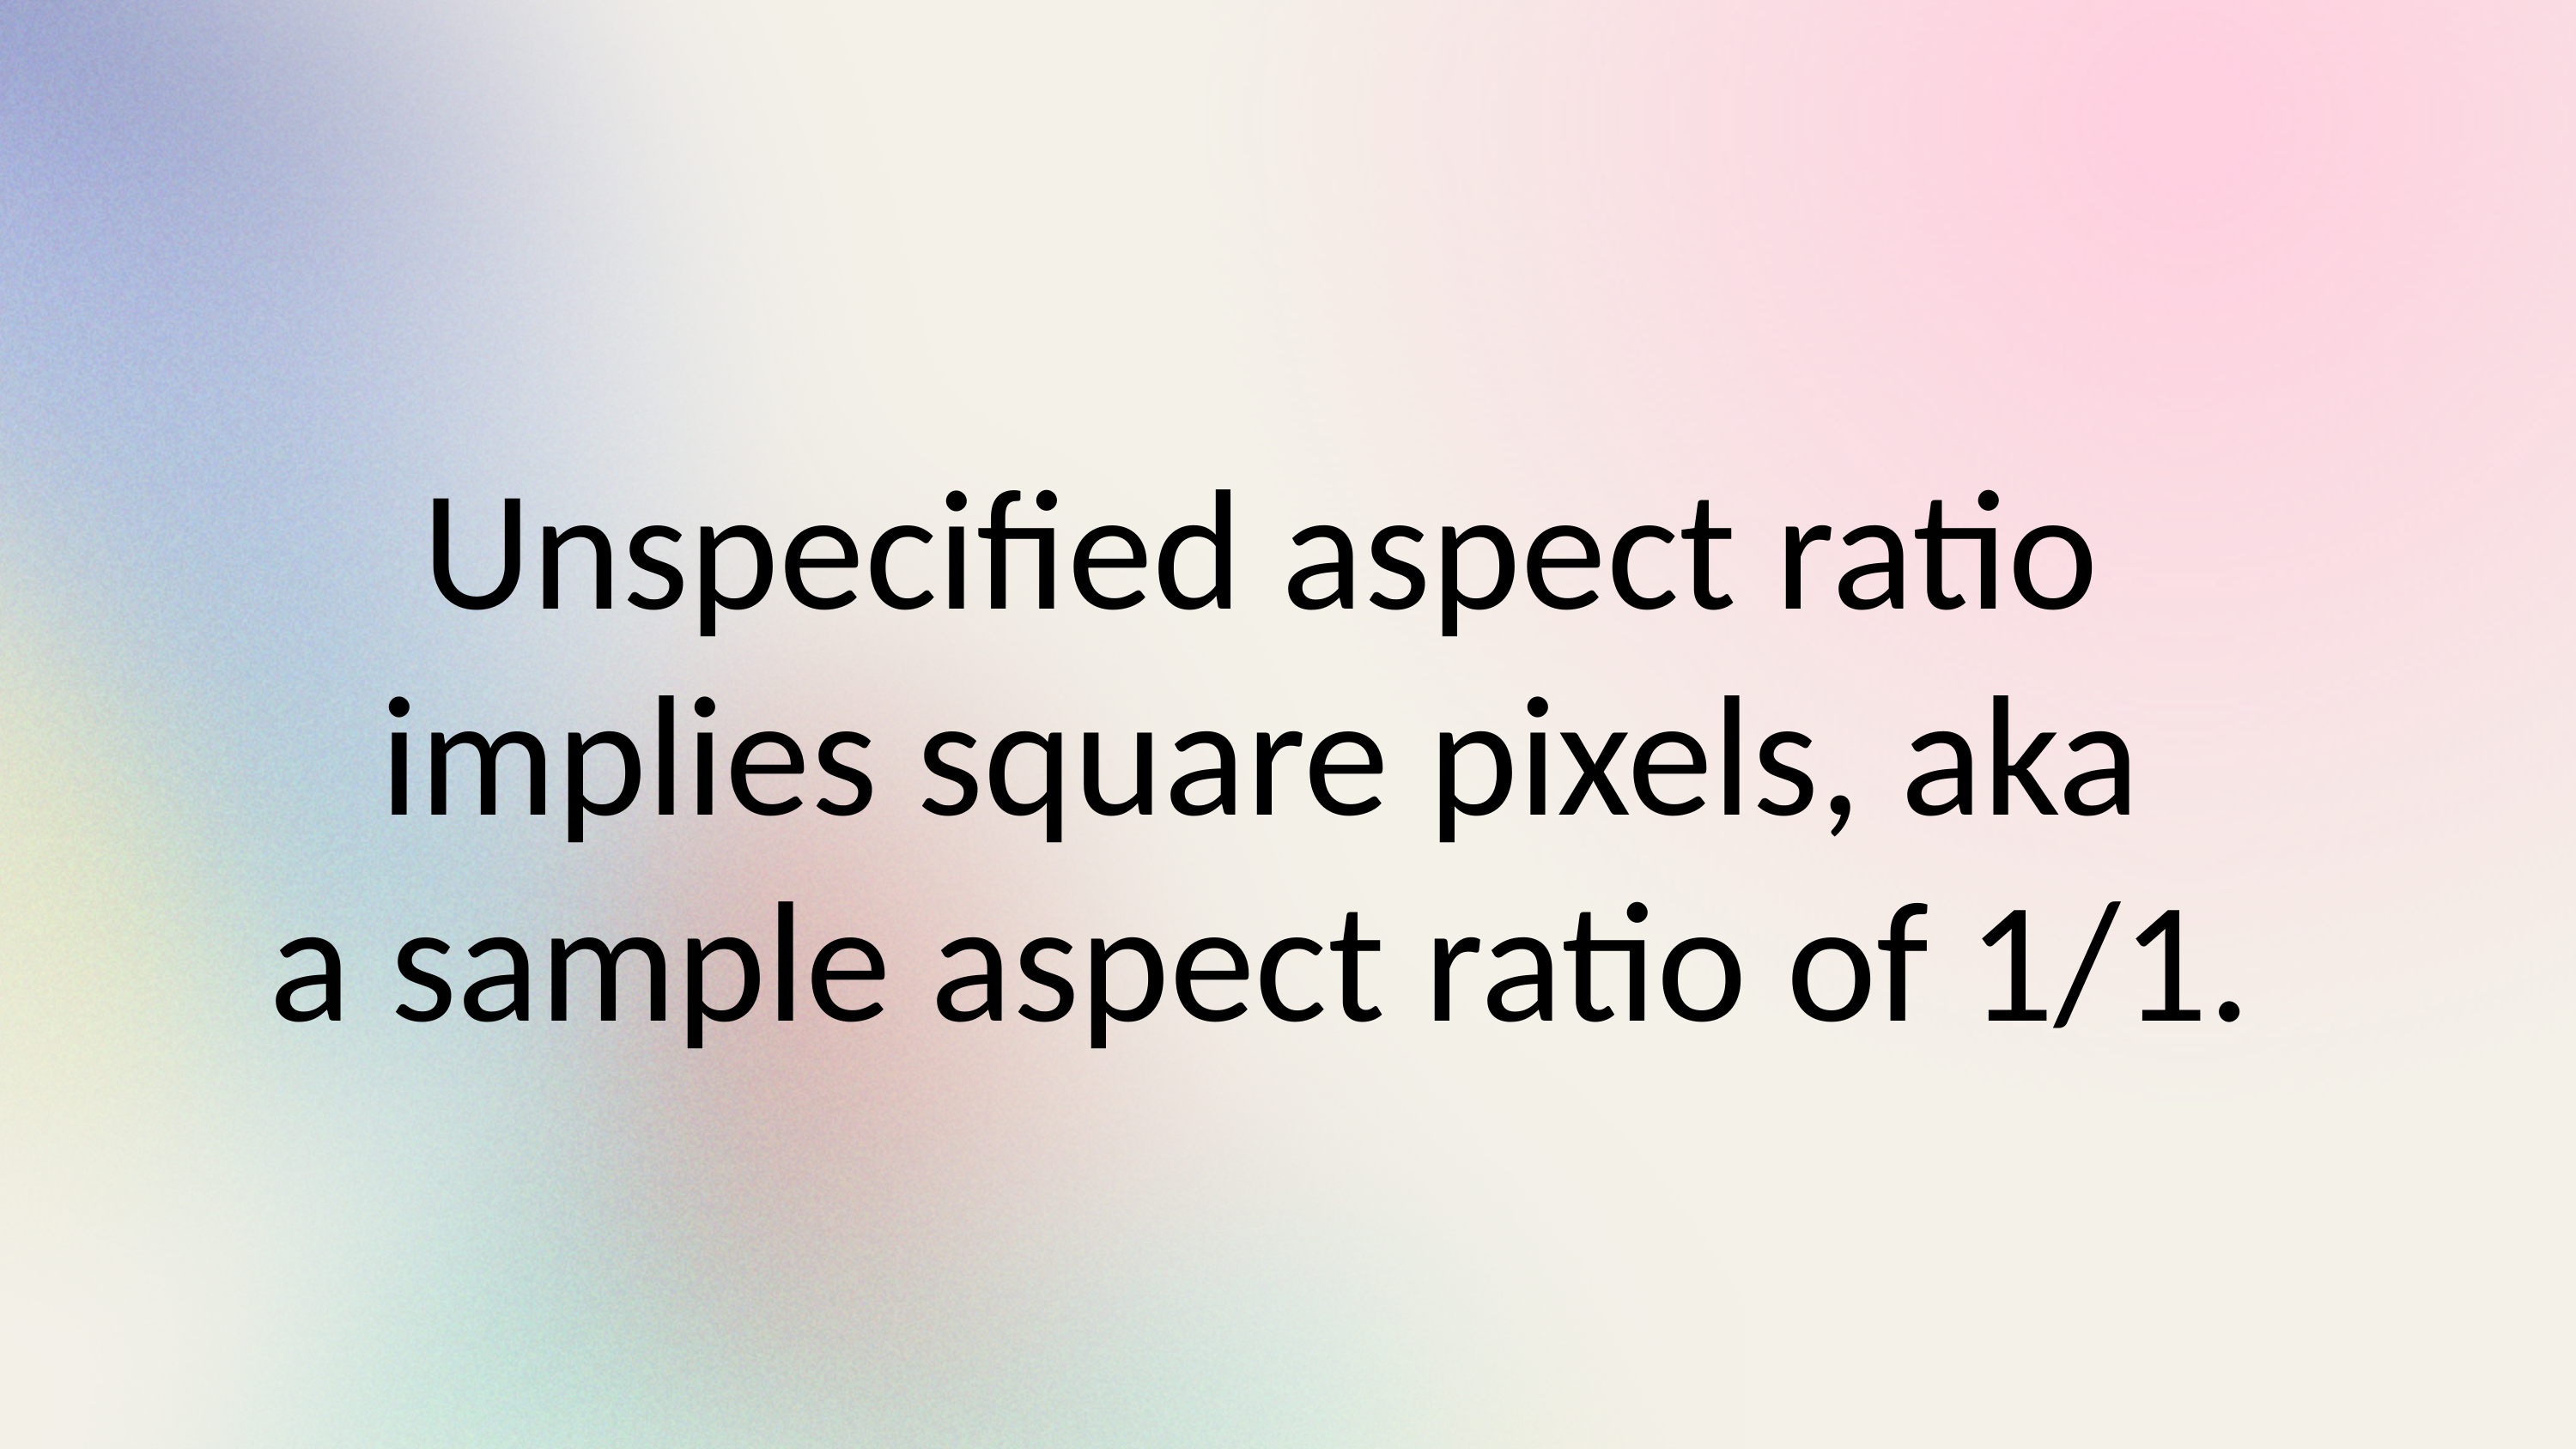

Unspecified aspect ratio
implies square pixels, aka
a sample aspect ratio of 1/1.